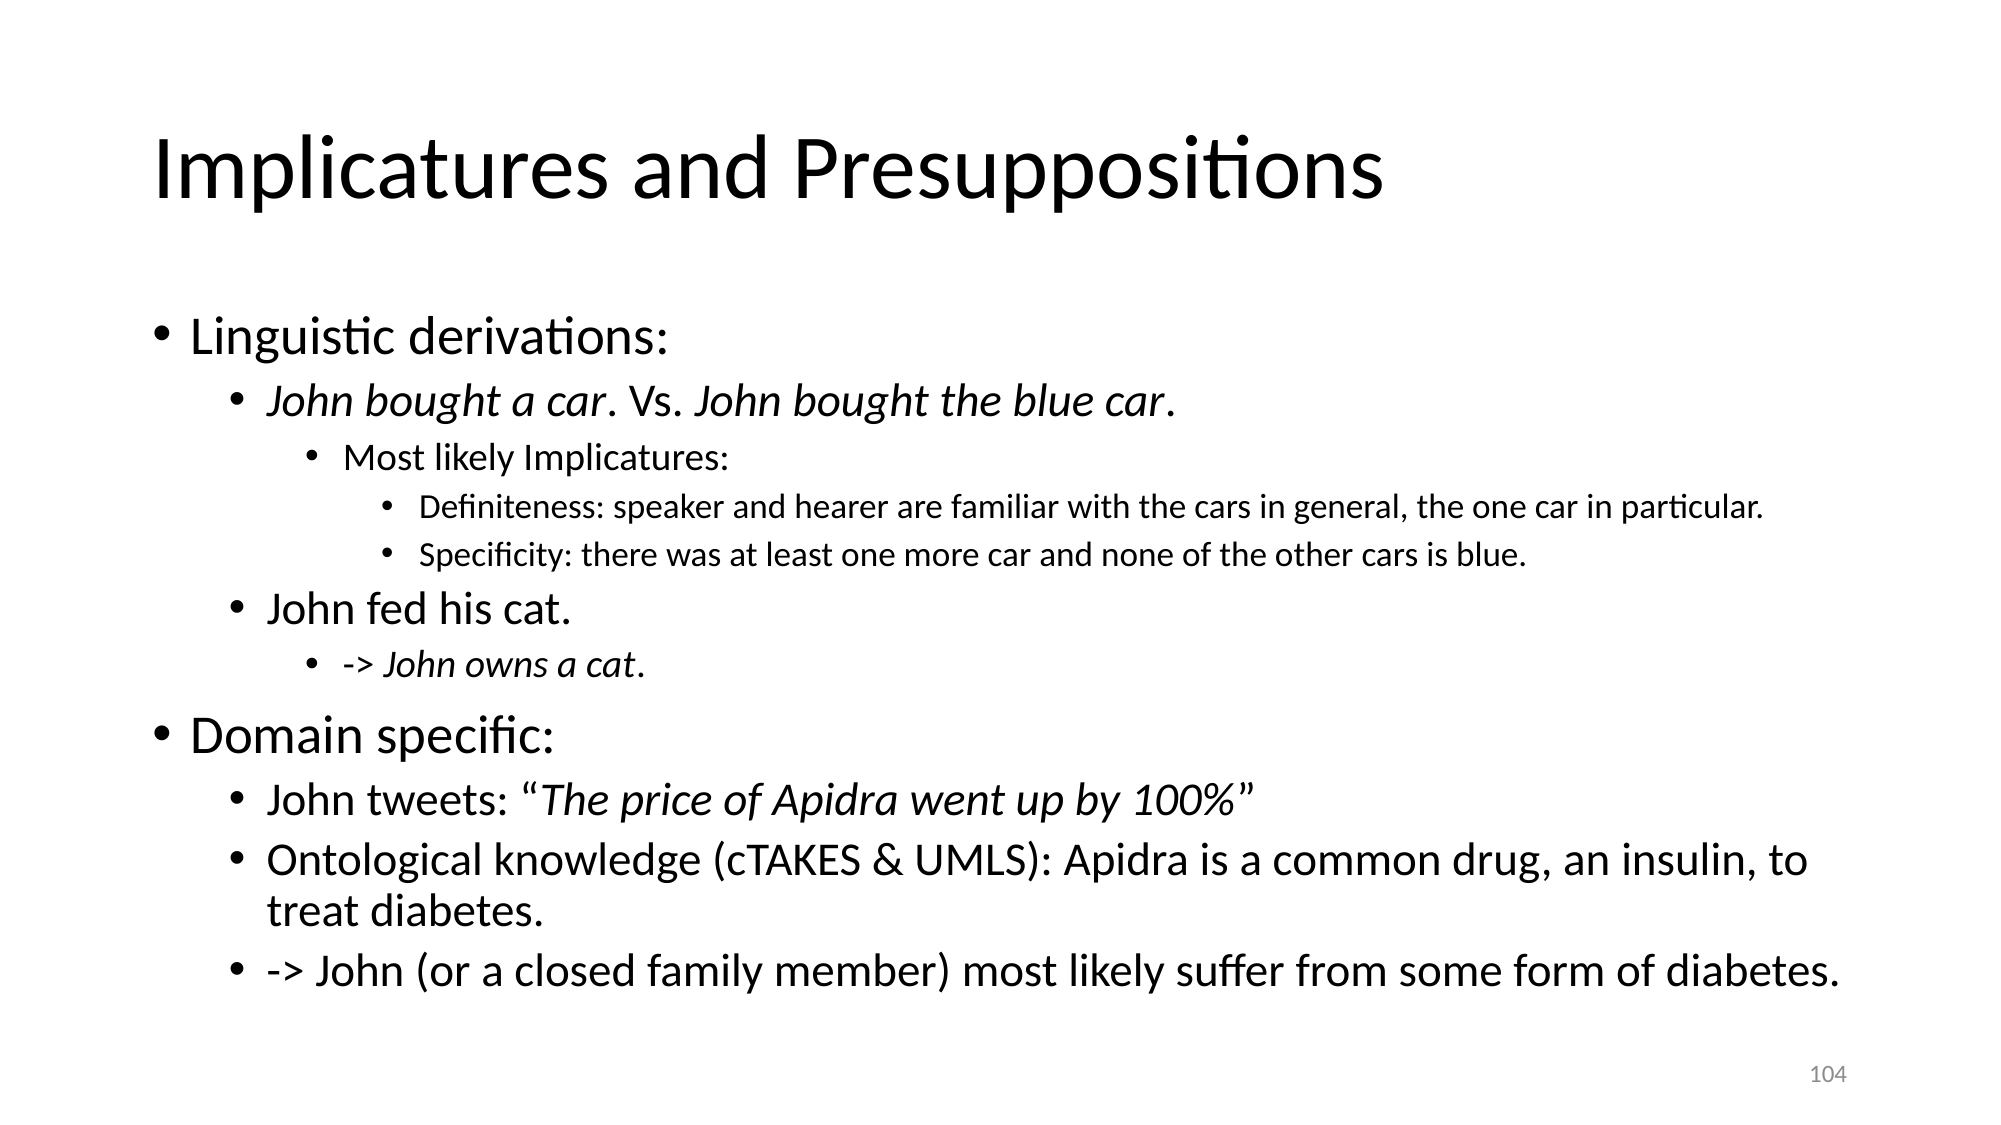

# Implicatures and Presuppositions
Linguistic derivations:
John bought a car. Vs. John bought the blue car.
Most likely Implicatures:
Definiteness: speaker and hearer are familiar with the cars in general, the one car in particular.
Specificity: there was at least one more car and none of the other cars is blue.
John fed his cat.
-> John owns a cat.
Domain specific:
John tweets: “The price of Apidra went up by 100%”
Ontological knowledge (cTAKES & UMLS): Apidra is a common drug, an insulin, to treat diabetes.
-> John (or a closed family member) most likely suffer from some form of diabetes.
104